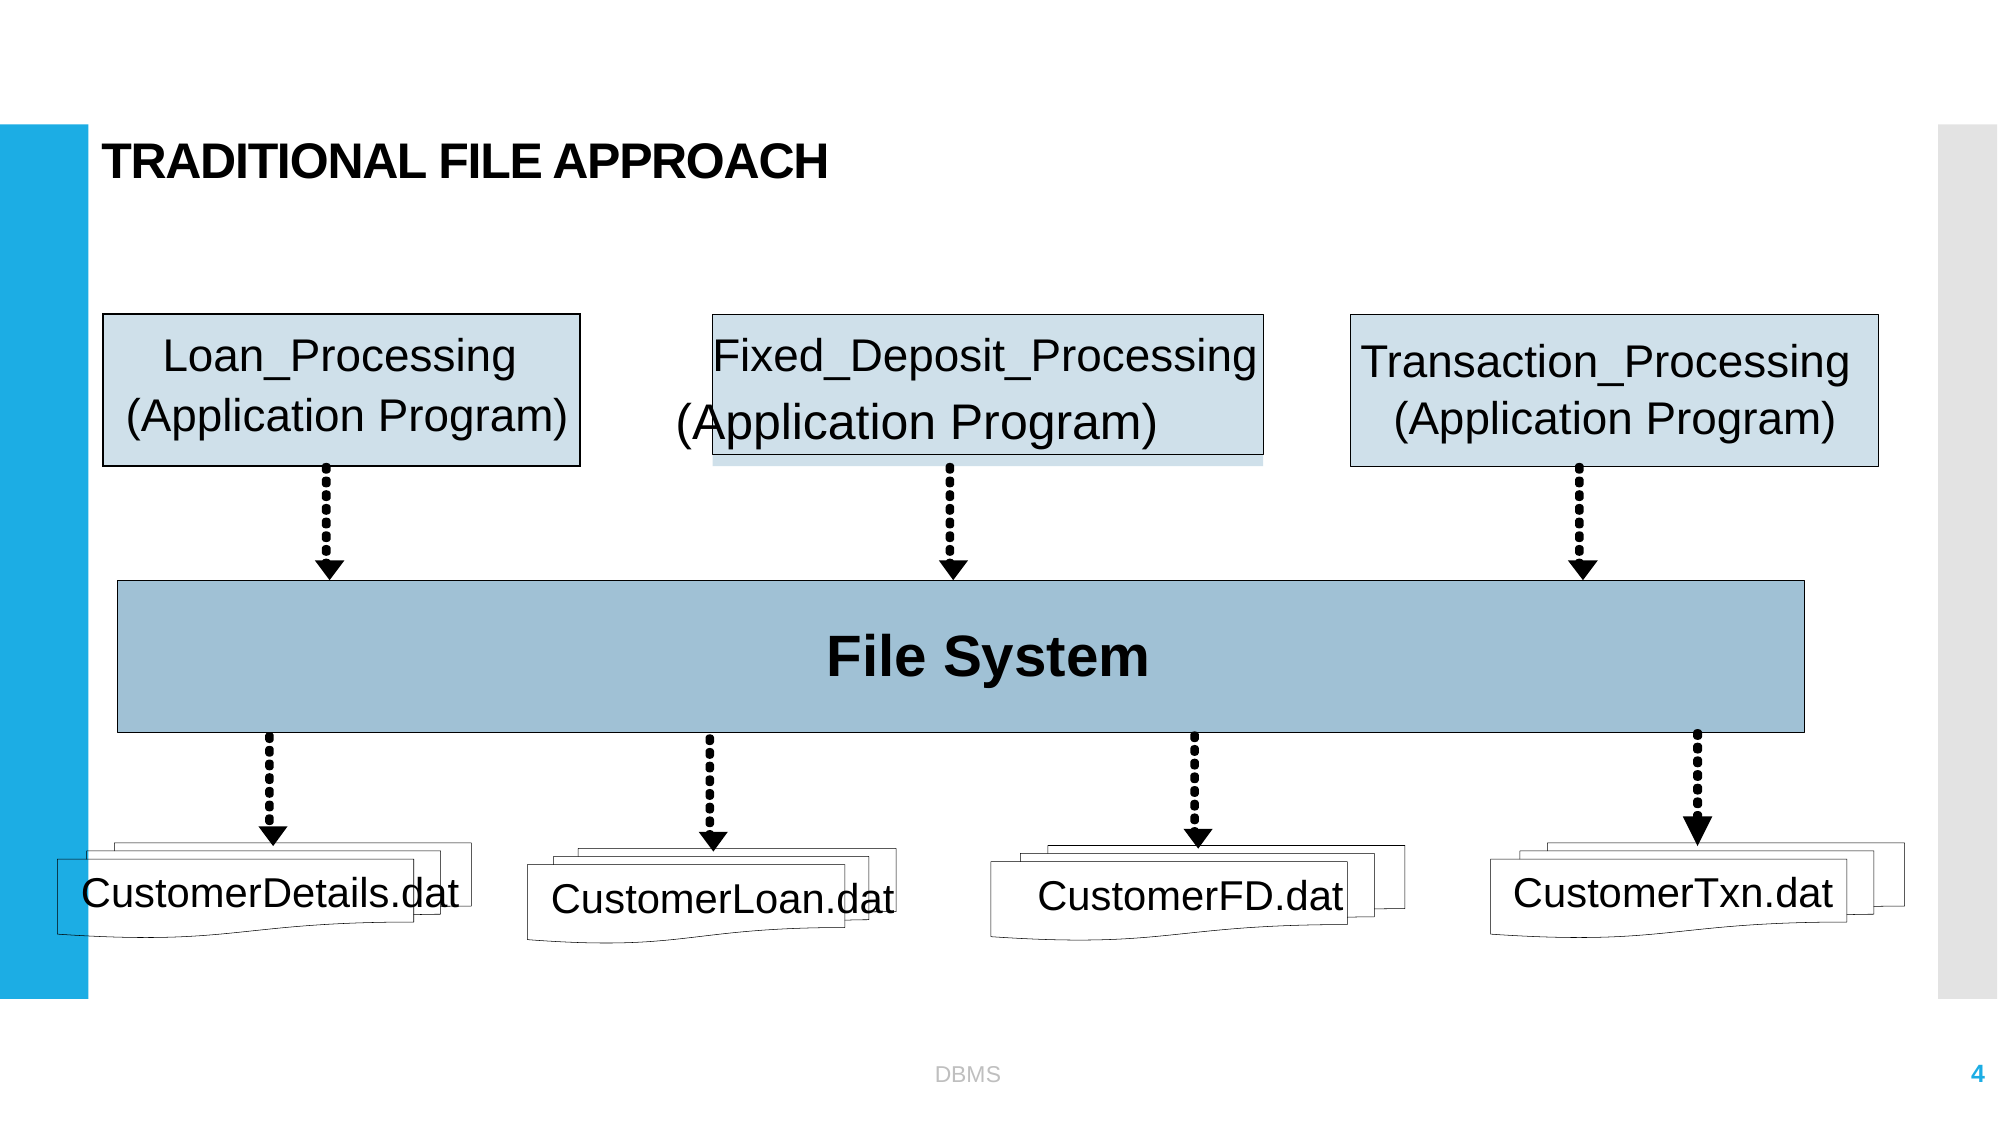

# TRADITIONAL FILE APPROACH

Loan_Processing
(Application Program)

(Application Program)

Transaction_Processing
(Application Program)

Fixed_Deposit_Processing

File System

CustomerDetails.dat
CustomerTxn.dat
CustomerFD.dat
CustomerLoan.dat
4
DBMS